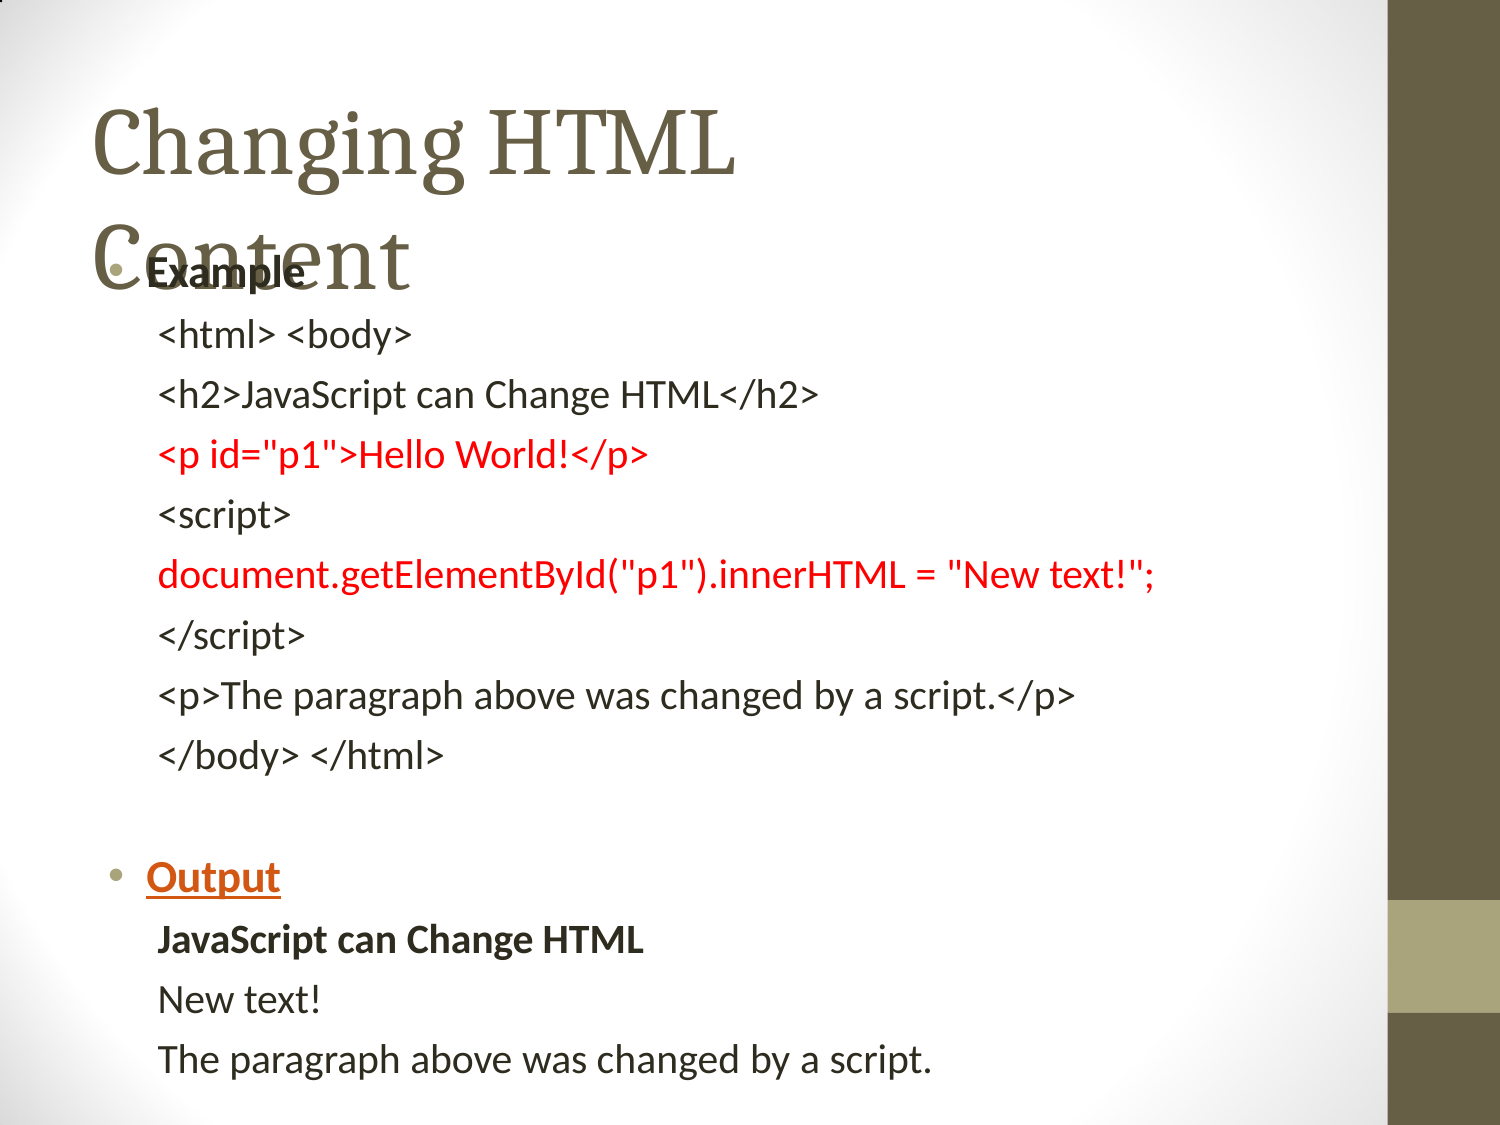

# Changing HTML Content
Example
<html> <body>
<h2>JavaScript can Change HTML</h2>
<p id="p1">Hello World!</p>
<script>
document.getElementById("p1").innerHTML = "New text!";
</script>
<p>The paragraph above was changed by a script.</p>
</body> </html>

Output
JavaScript can Change HTML
New text!
The paragraph above was changed by a script.